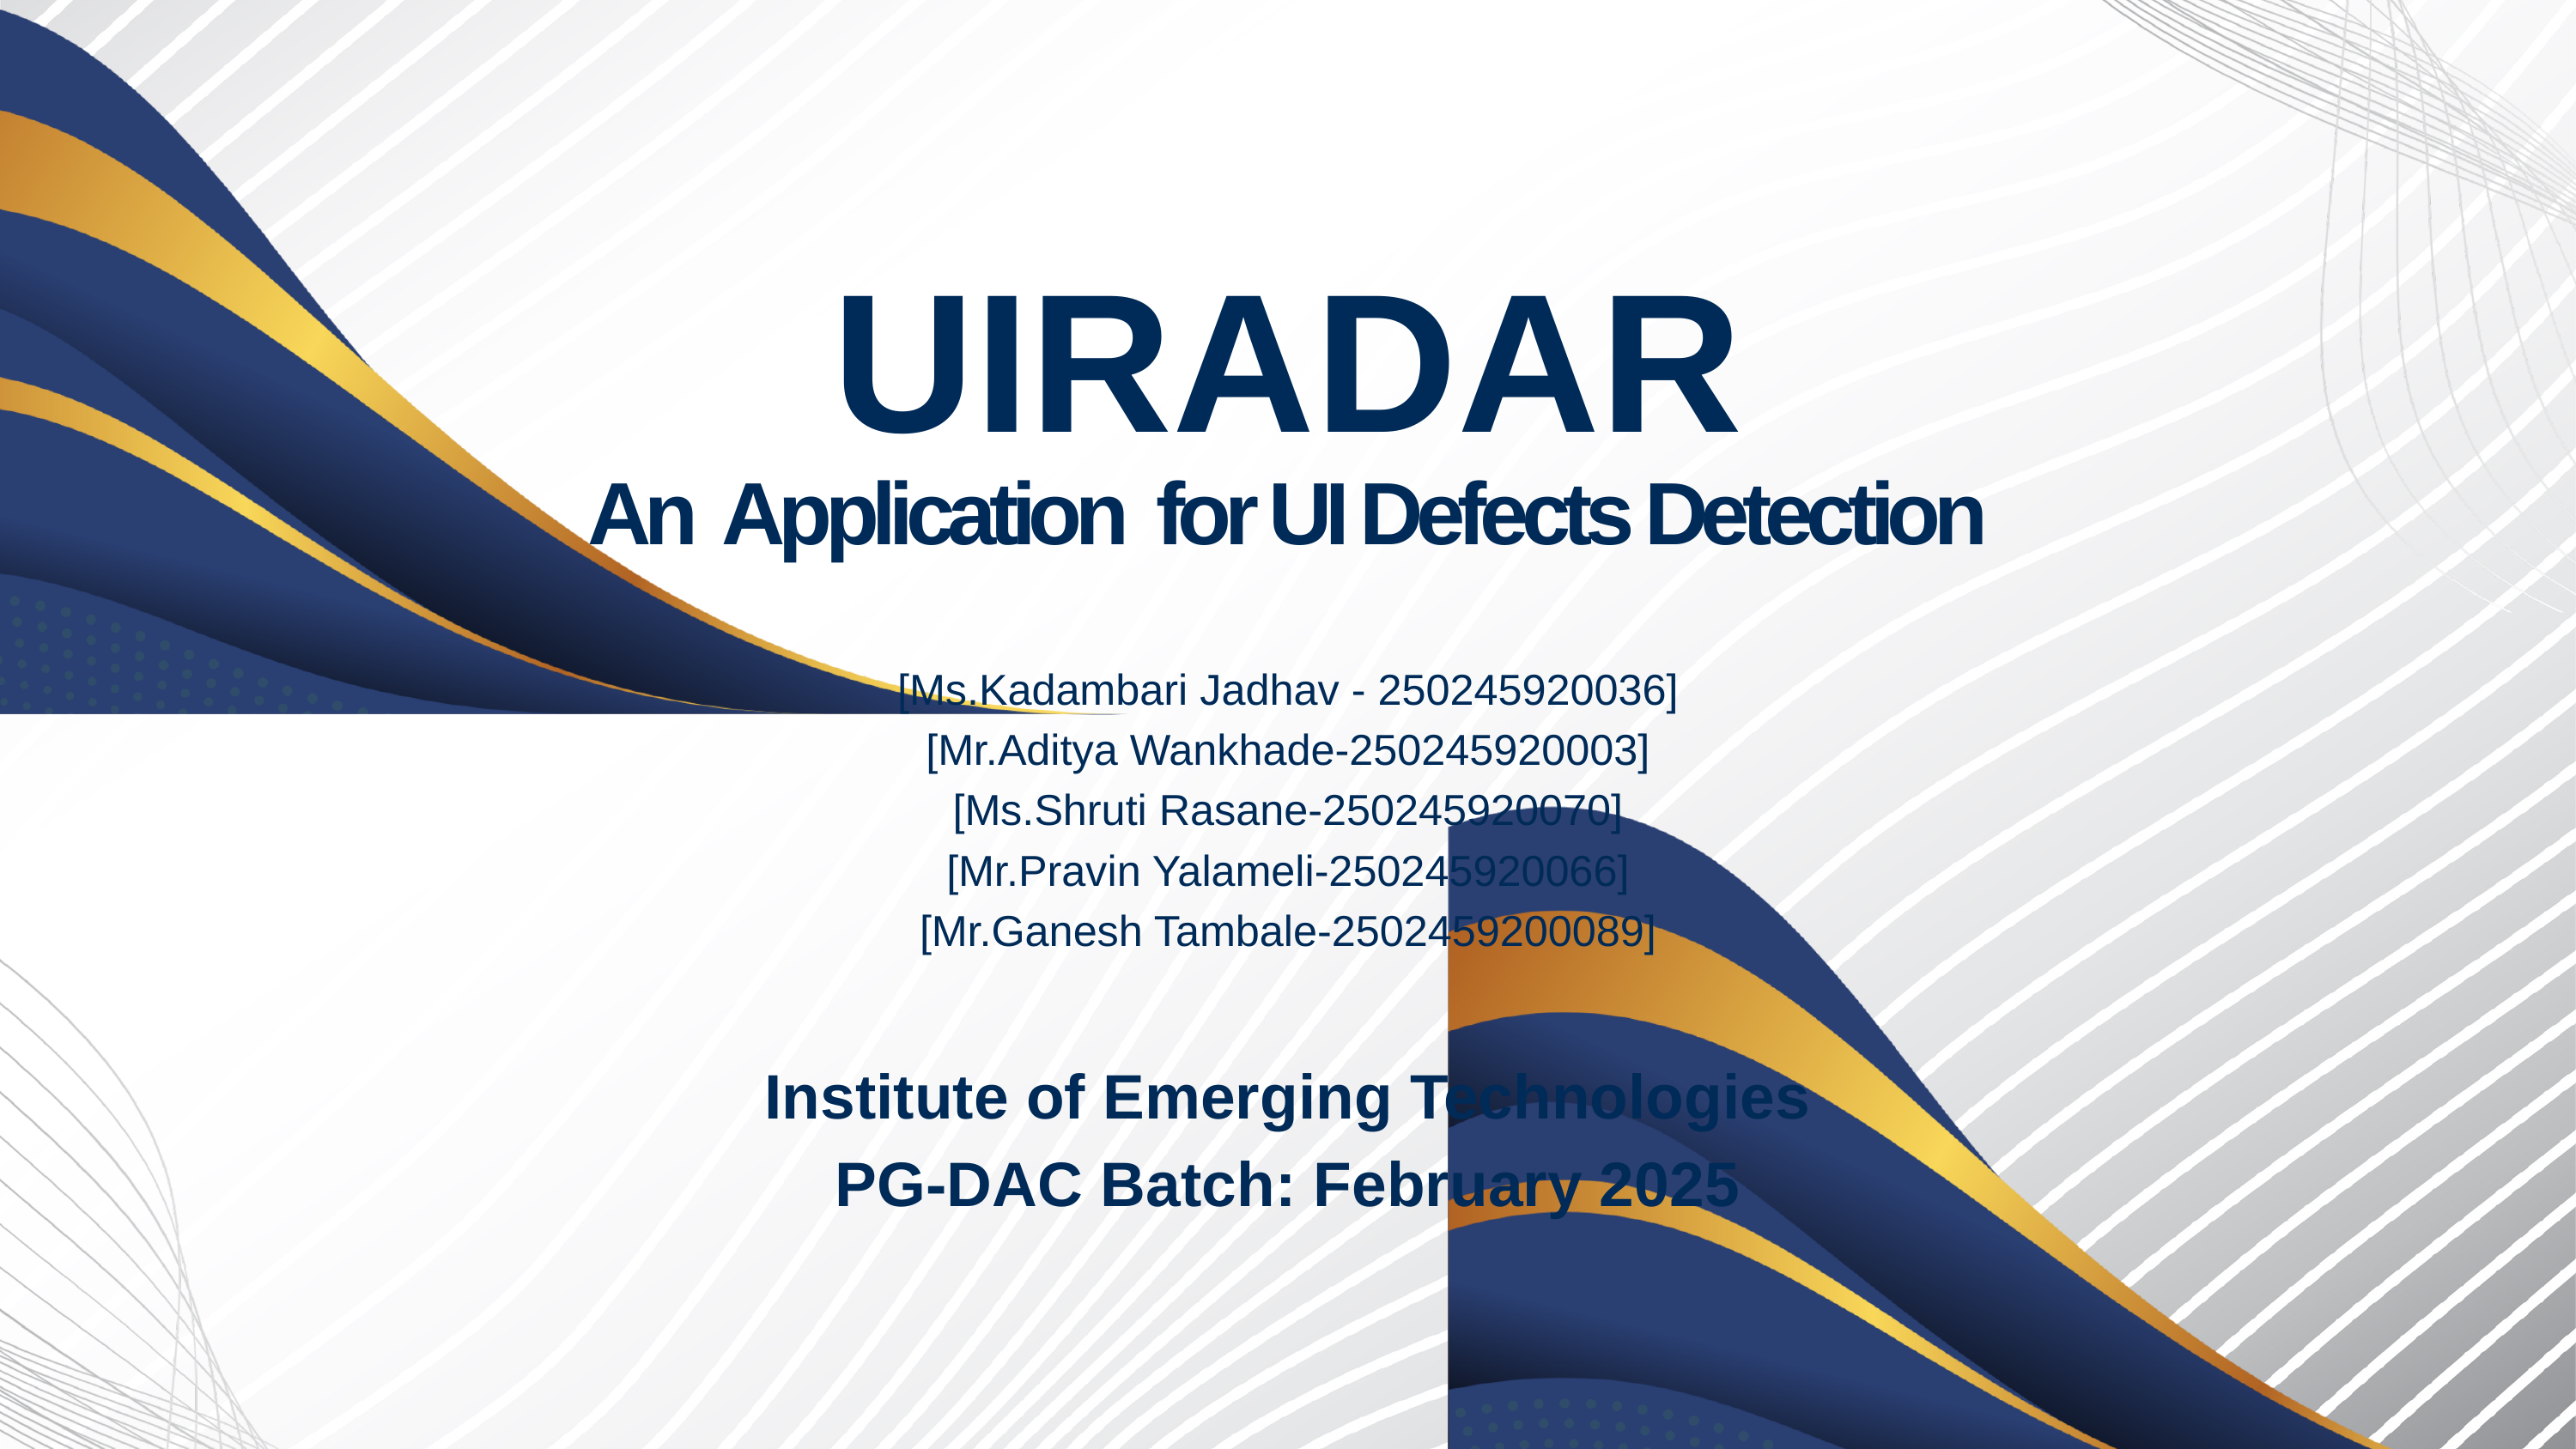

UIRADAR
An  Application  for UI Defects Detection
[Ms.Kadambari Jadhav - 250245920036]
[Mr.Aditya Wankhade-250245920003]
[Ms.Shruti Rasane-250245920070]
[Mr.Pravin Yalameli-250245920066]
[Mr.Ganesh Tambale-2502459200089]

Institute of Emerging Technologies
PG-DAC Batch: February 2025